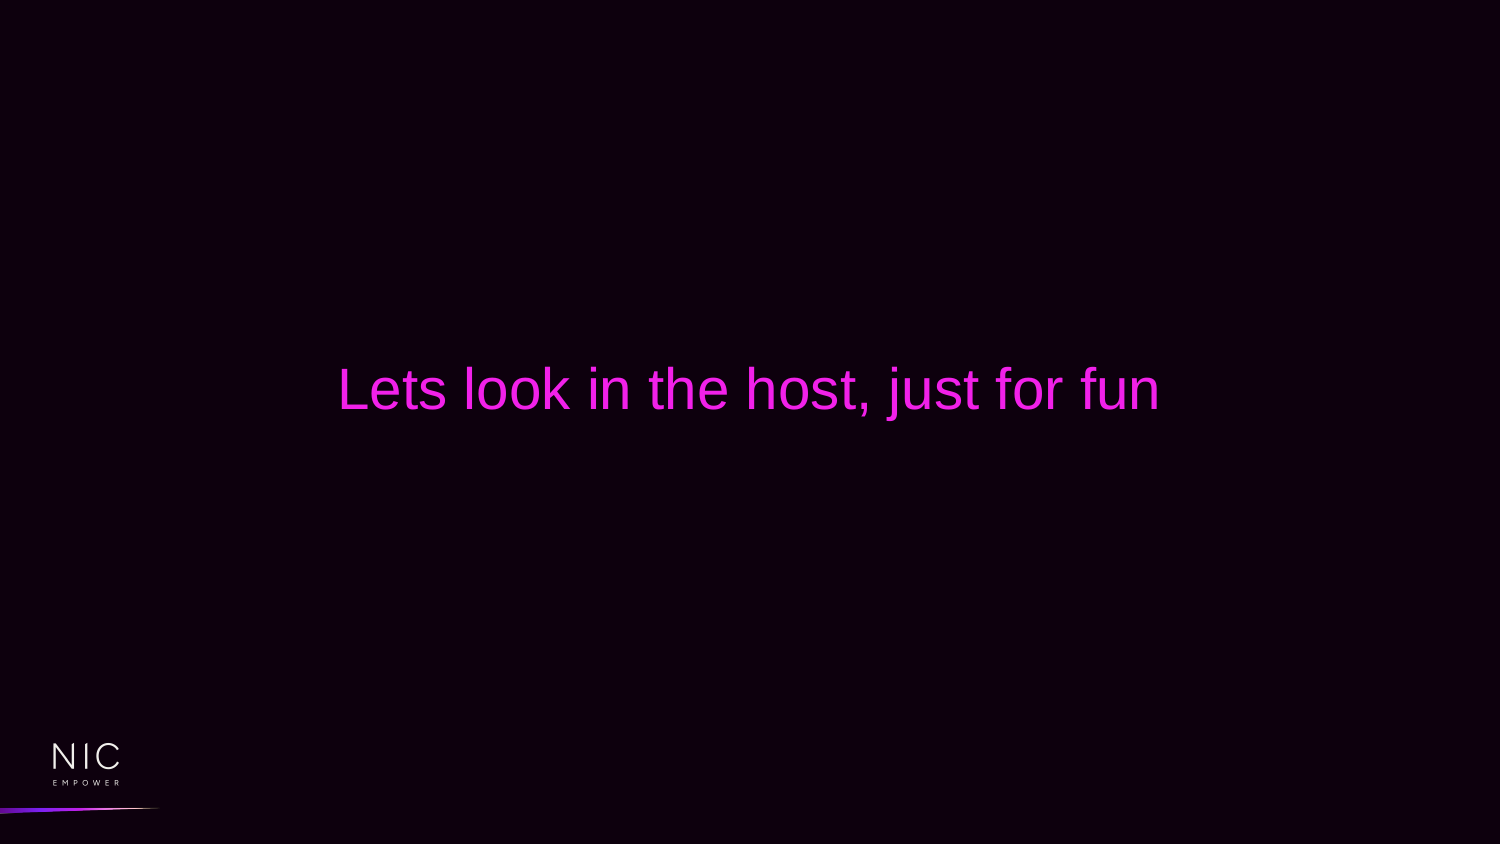

# Lets look in the host, just for fun